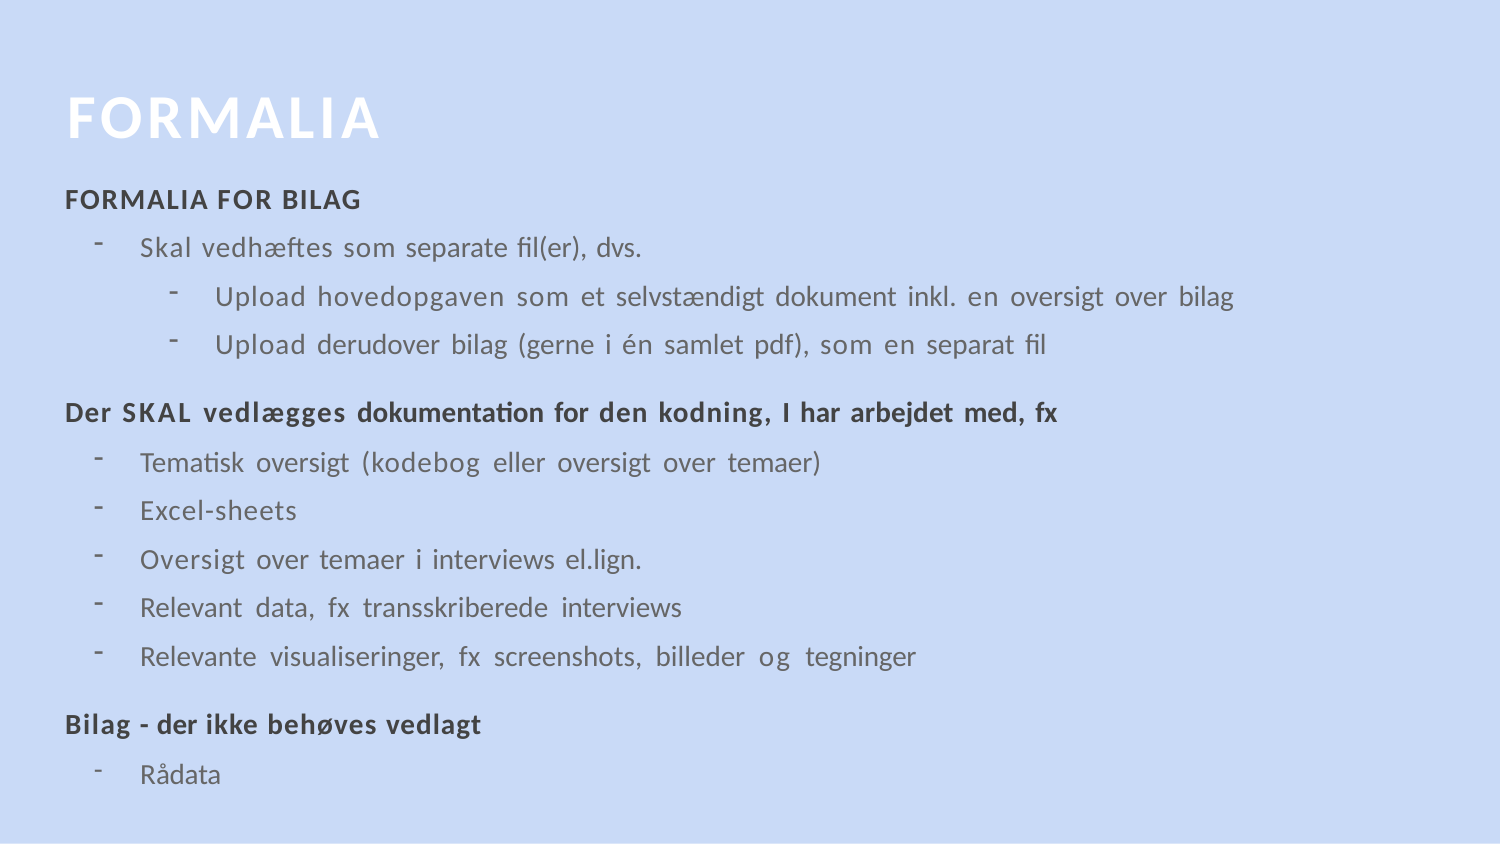

# FORMALIA
FORMALIA FOR BILAG
Skal vedhæftes som separate ﬁl(er), dvs.
Upload hovedopgaven som et selvstændigt dokument inkl. en oversigt over bilag
Upload derudover bilag (gerne i én samlet pdf), som en separat ﬁl

Der SKAL vedlægges dokumentation for den kodning, I har arbejdet med, fx
Tematisk oversigt (kodebog eller oversigt over temaer)
Excel-sheets
Oversigt over temaer i interviews el.lign.
Relevant data, fx transskriberede interviews
Relevante visualiseringer, fx screenshots, billeder og tegninger

Bilag - der ikke behøves vedlagt
Rådata